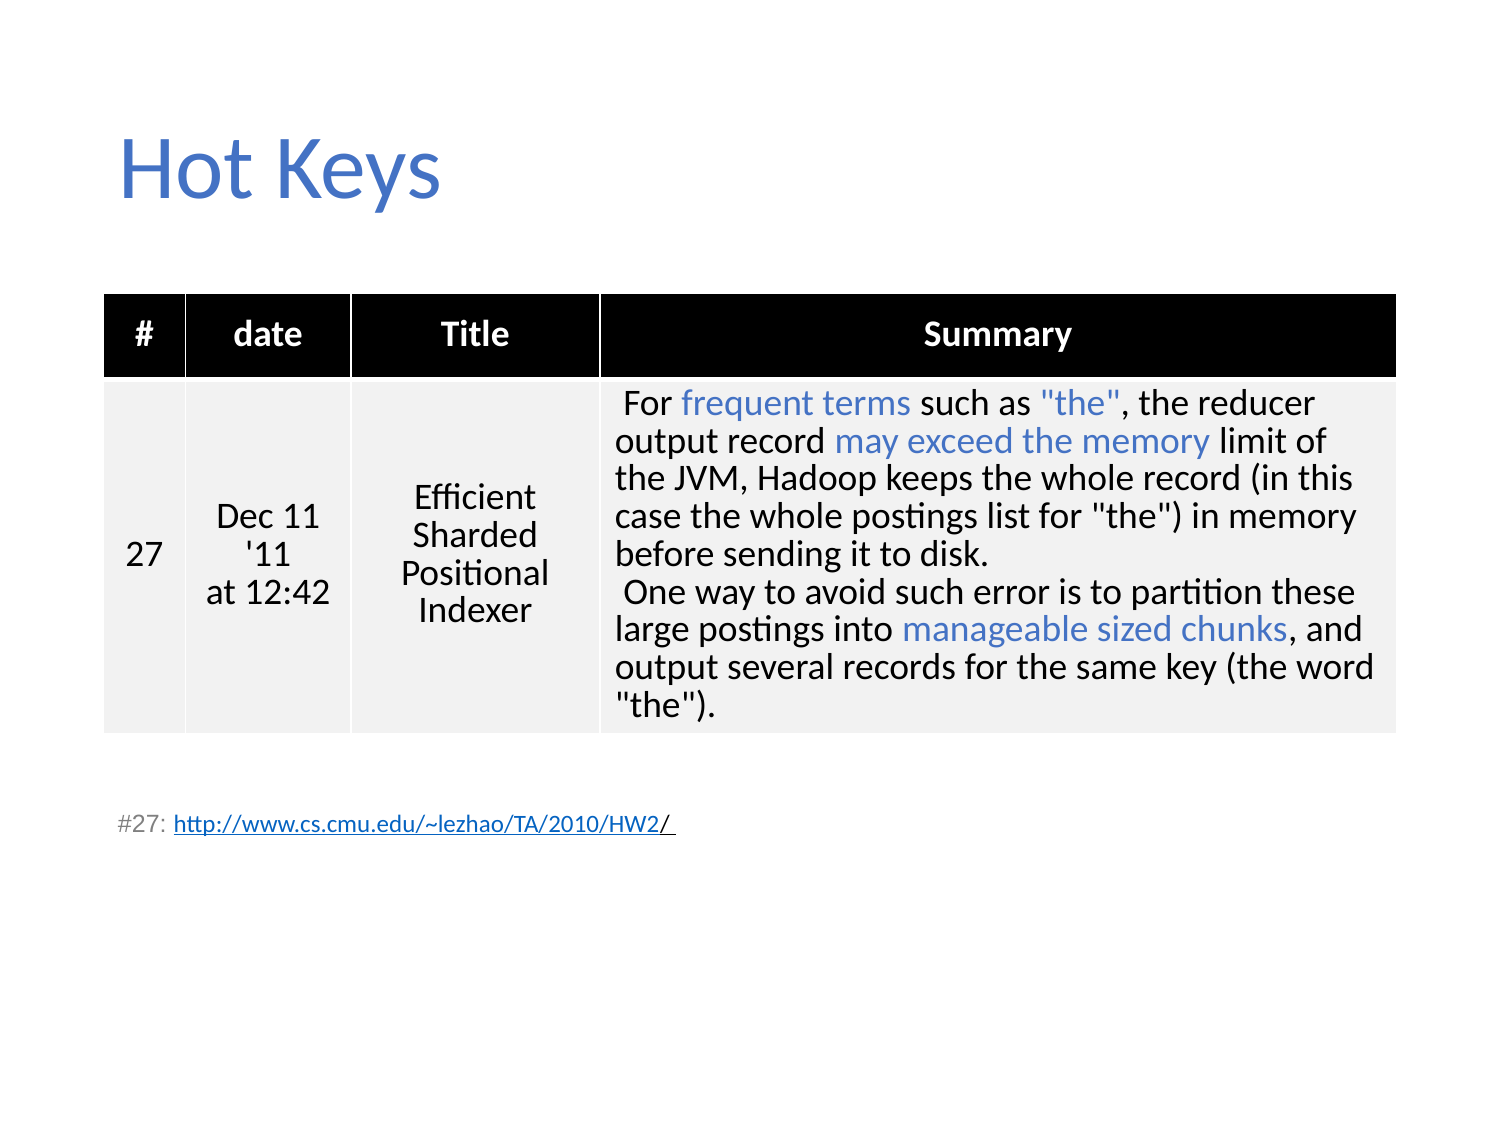

# Hot Keys
| # | date | Title | Summary |
| --- | --- | --- | --- |
| 27 | Dec 11 '11 at 12:42 | Efficient Sharded Positional Indexer | For frequent terms such as "the", the reducer output record may exceed the memory limit of the JVM, Hadoop keeps the whole record (in this case the whole postings list for "the") in memory before sending it to disk. One way to avoid such error is to partition these large postings into manageable sized chunks, and output several records for the same key (the word "the"). |
#27: http://www.cs.cmu.edu/~lezhao/TA/2010/HW2/